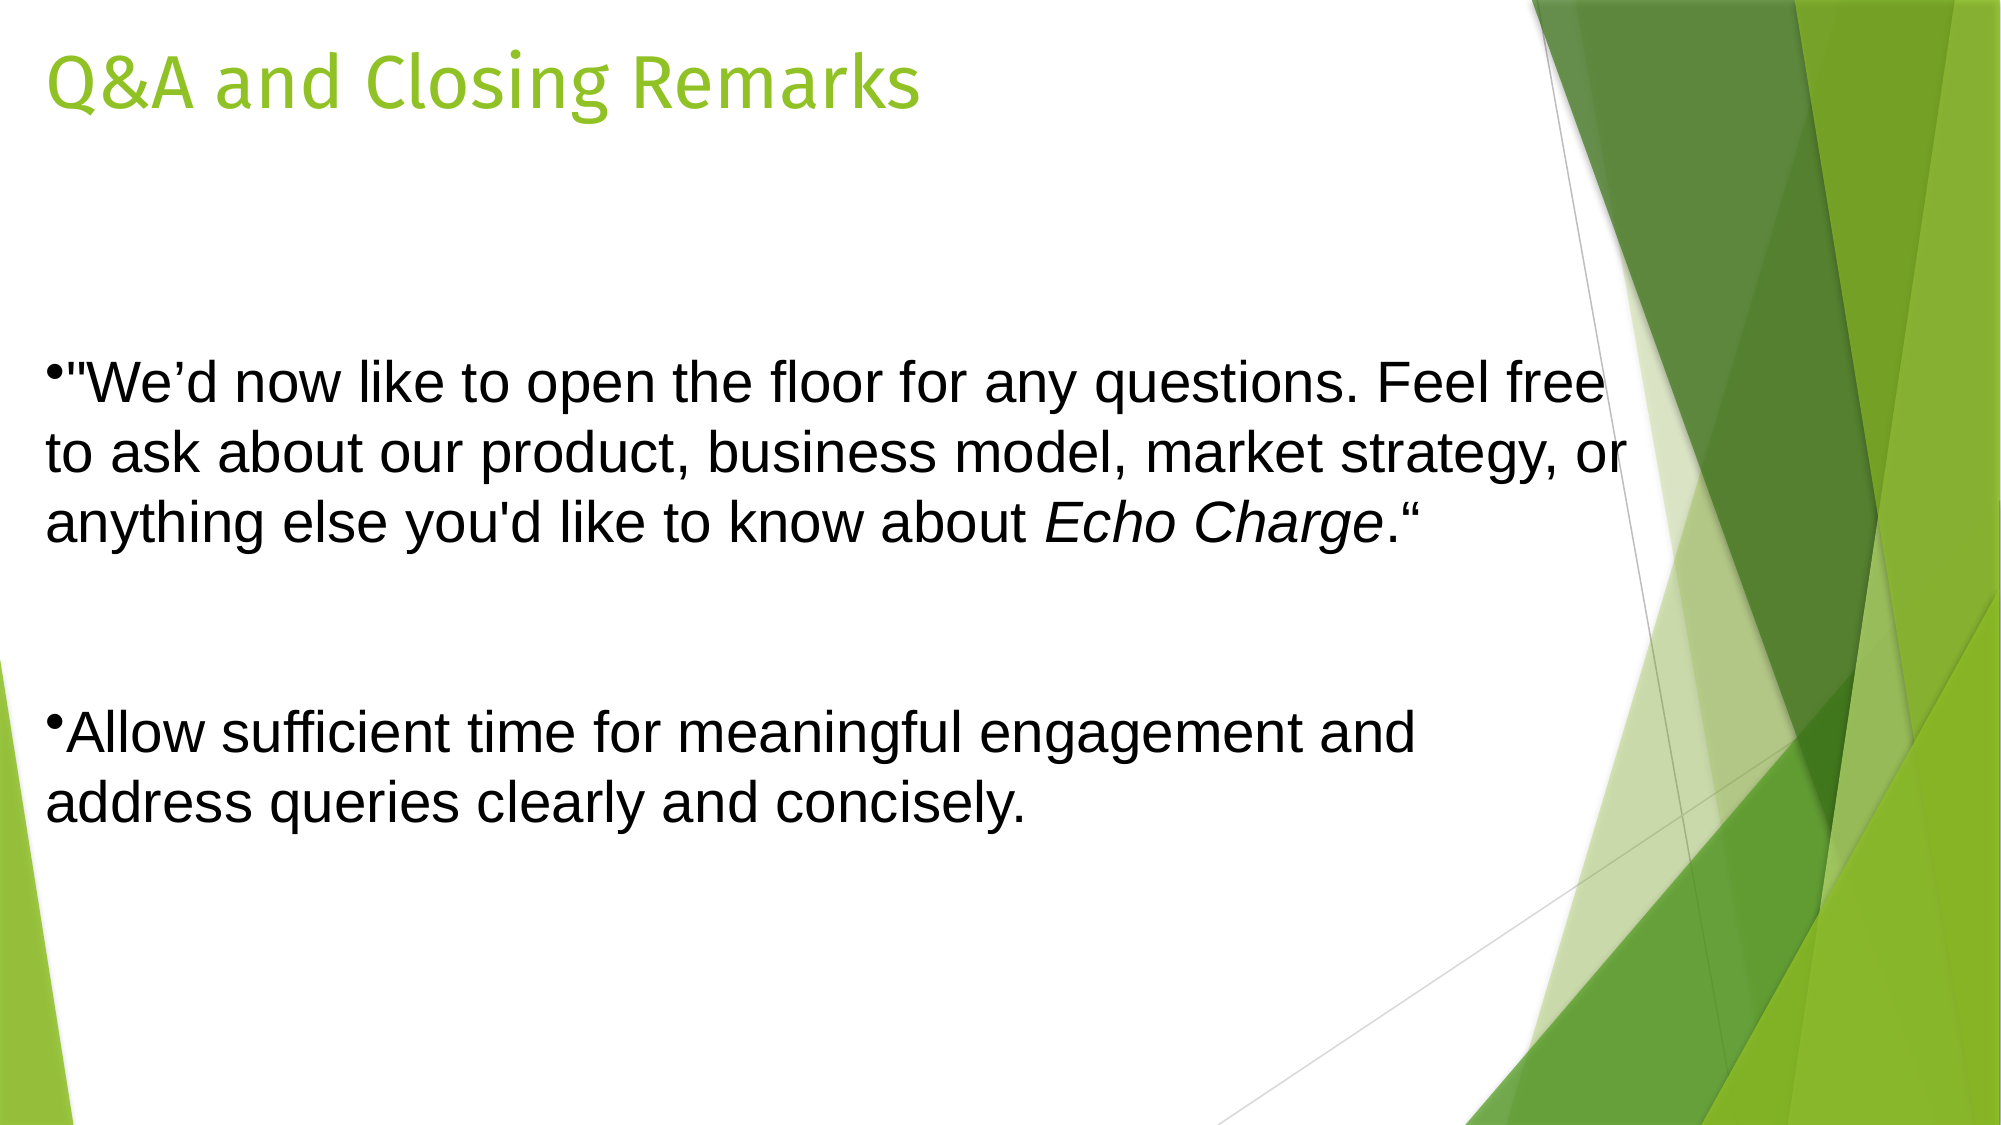

# Q&A and Closing Remarks

"We’d now like to open the floor for any questions. Feel free to ask about our product, business model, market strategy, or anything else you'd like to know about Echo Charge.“

Allow sufficient time for meaningful engagement and address queries clearly and concisely.